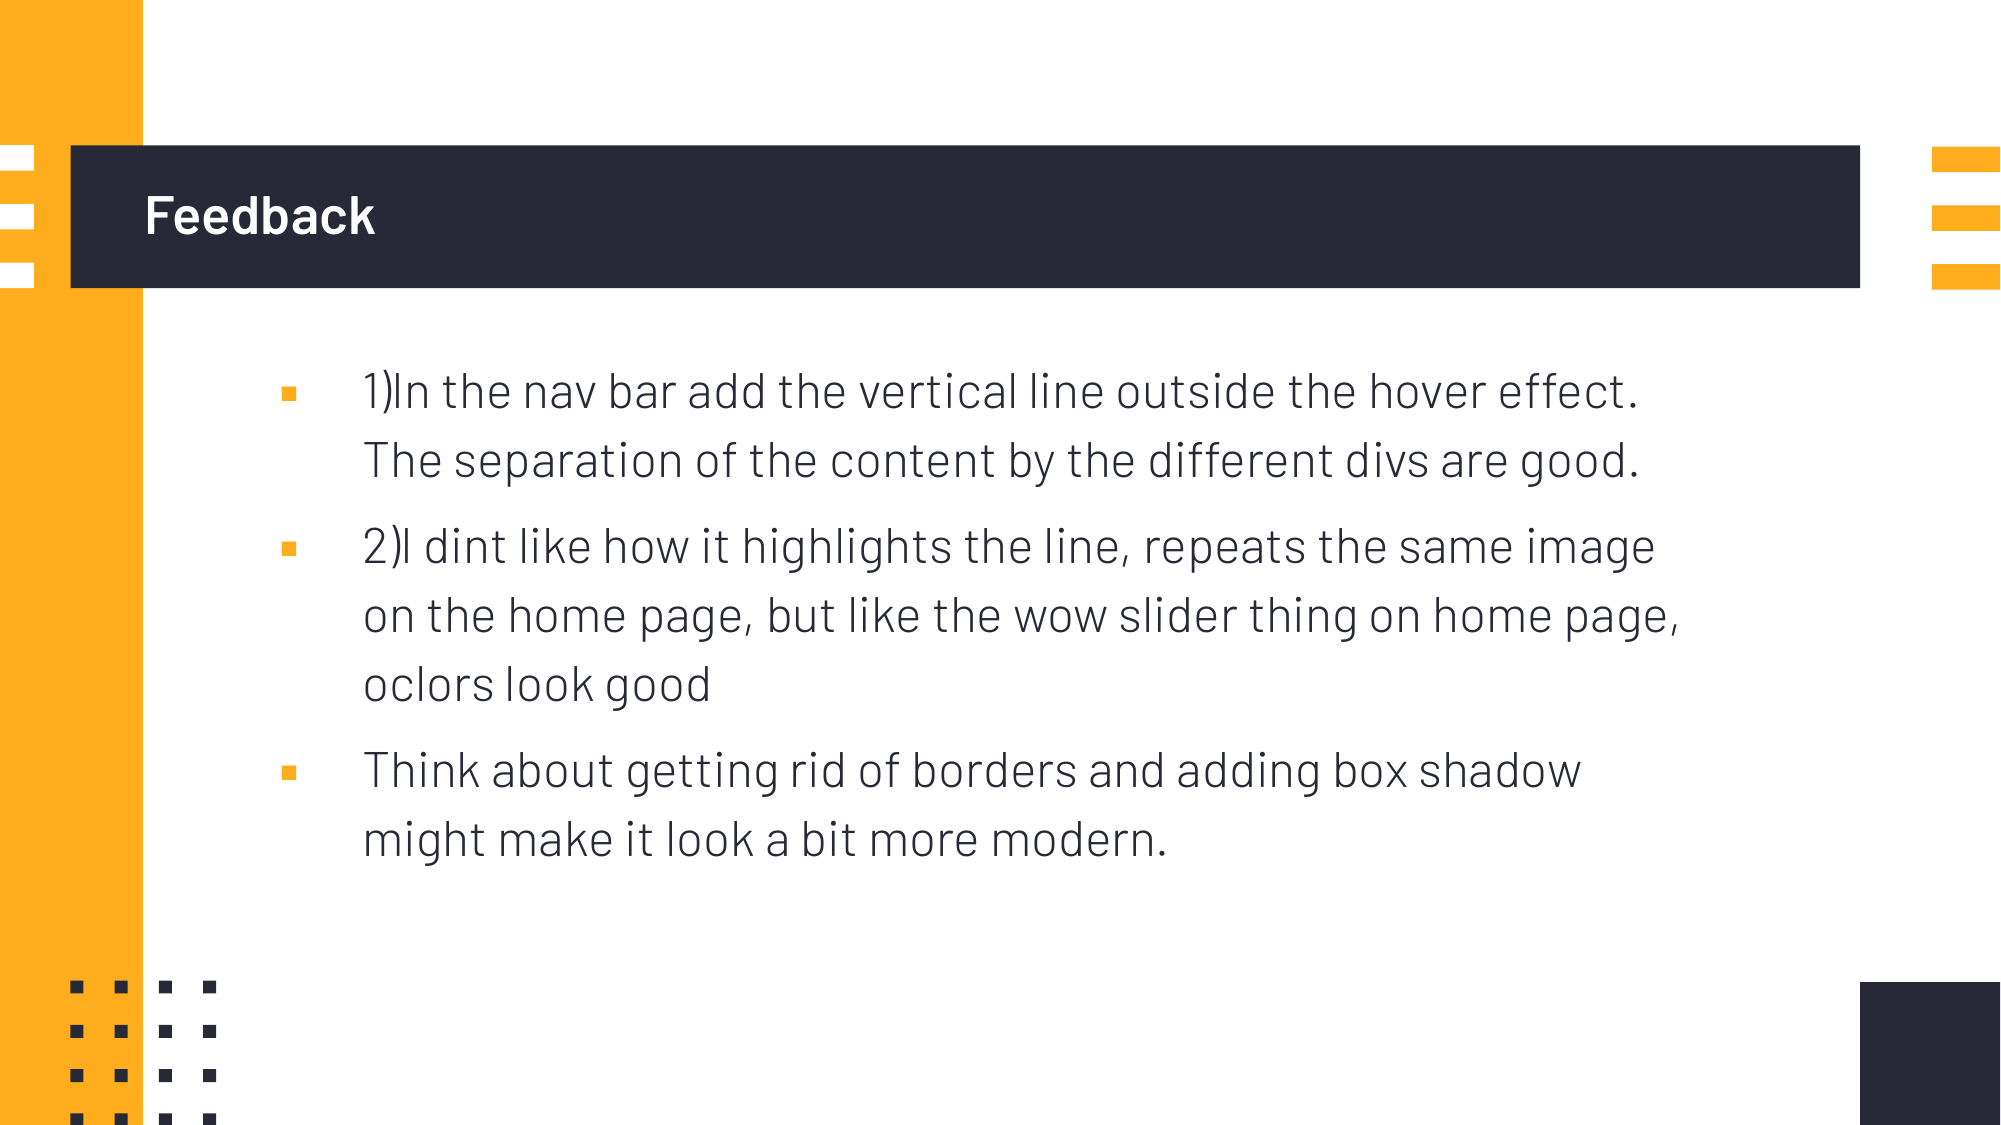

# Feedback
1)In the nav bar add the vertical line outside the hover effect. The separation of the content by the different divs are good.
2)I dint like how it highlights the line, repeats the same image on the home page, but like the wow slider thing on home page, oclors look good
Think about getting rid of borders and adding box shadow might make it look a bit more modern.